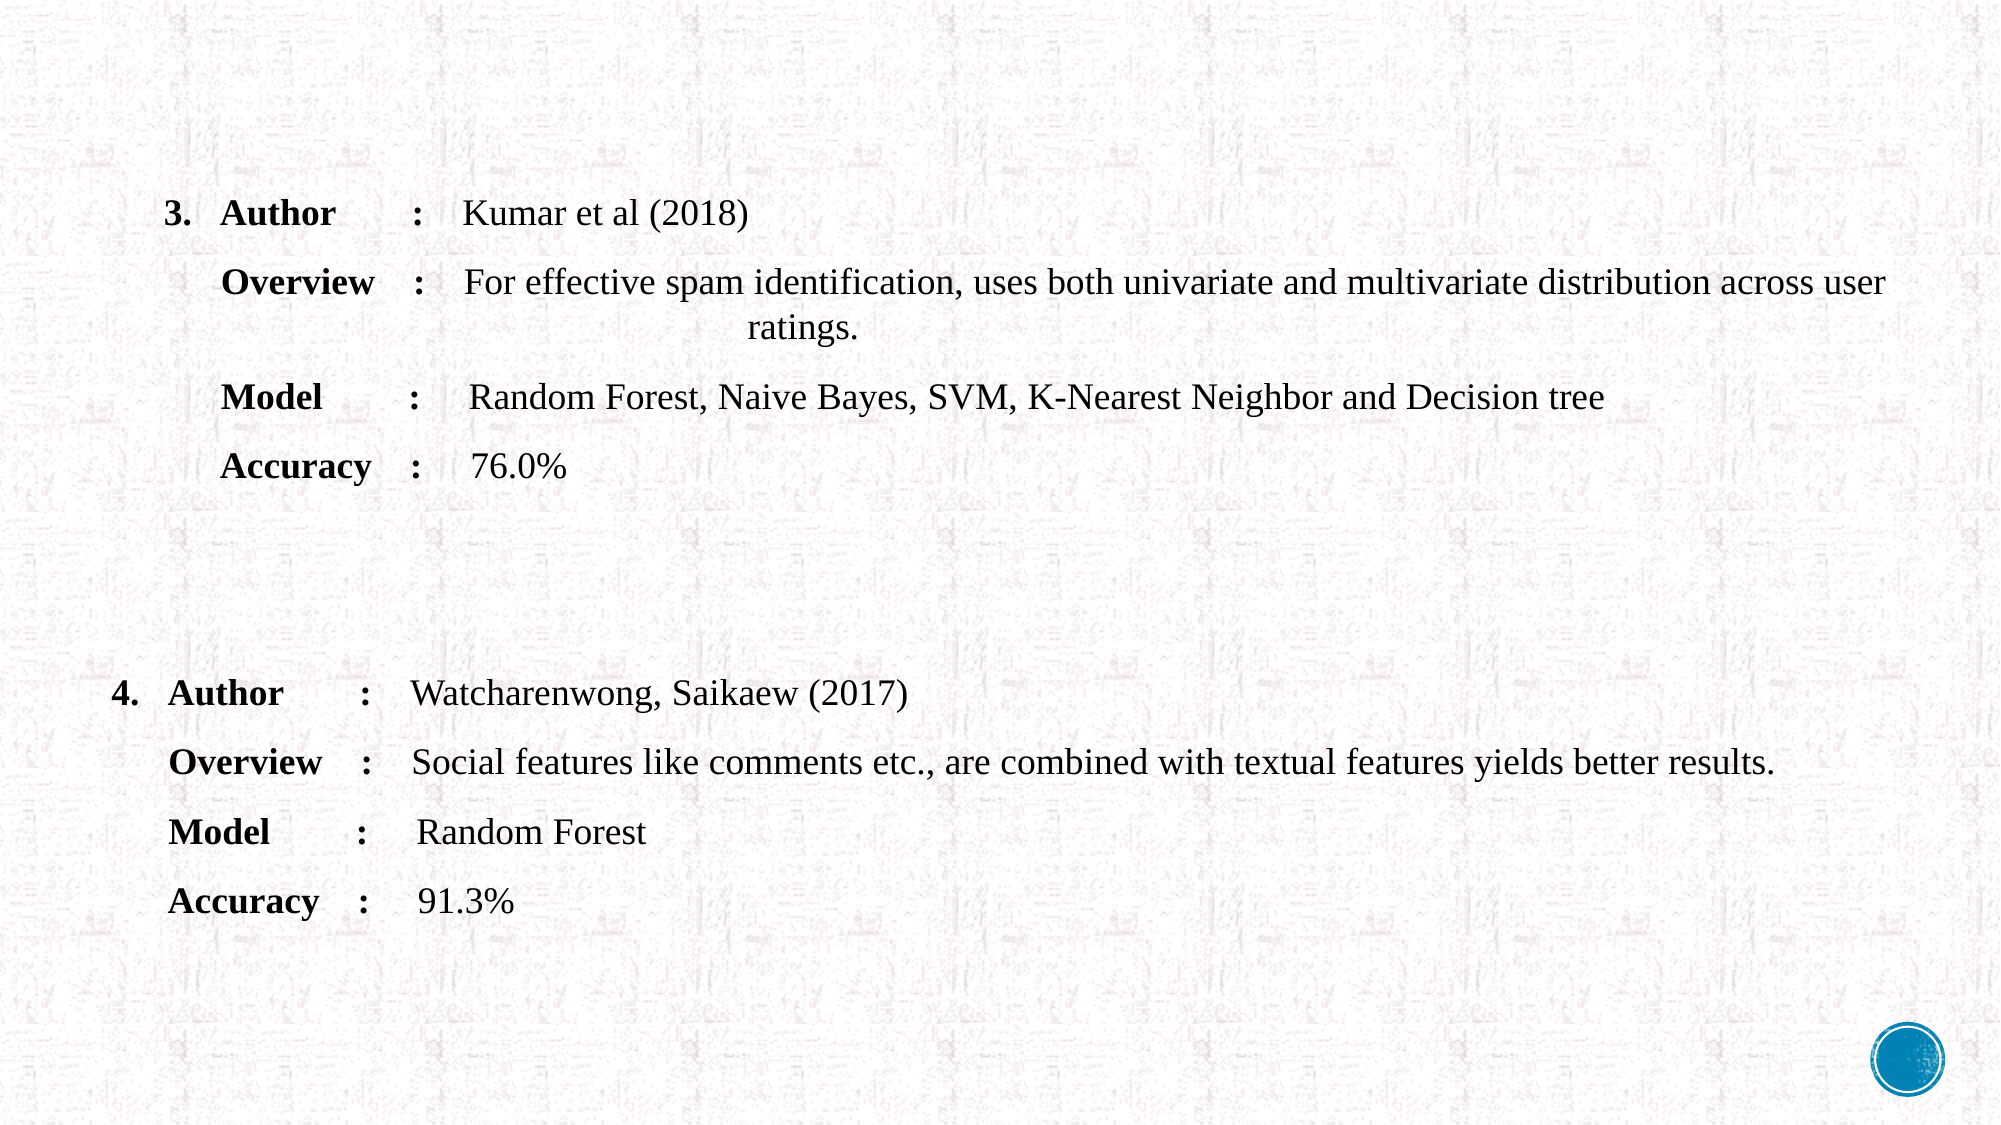

3.	Author        :    Kumar et al (2018)
      Overview    :    For effective spam identification, uses both univariate and multivariate distribution across user 		                        ratings.
      Model         :     Random Forest, Naive Bayes, SVM, K-Nearest Neighbor and Decision tree
	Accuracy    :     76.0%

4.	Author        :    Watcharenwong, Saikaew (2017)
      Overview    :    Social features like comments etc., are combined with textual features yields better results.
      Model         :     Random Forest
	Accuracy    :     91.3%